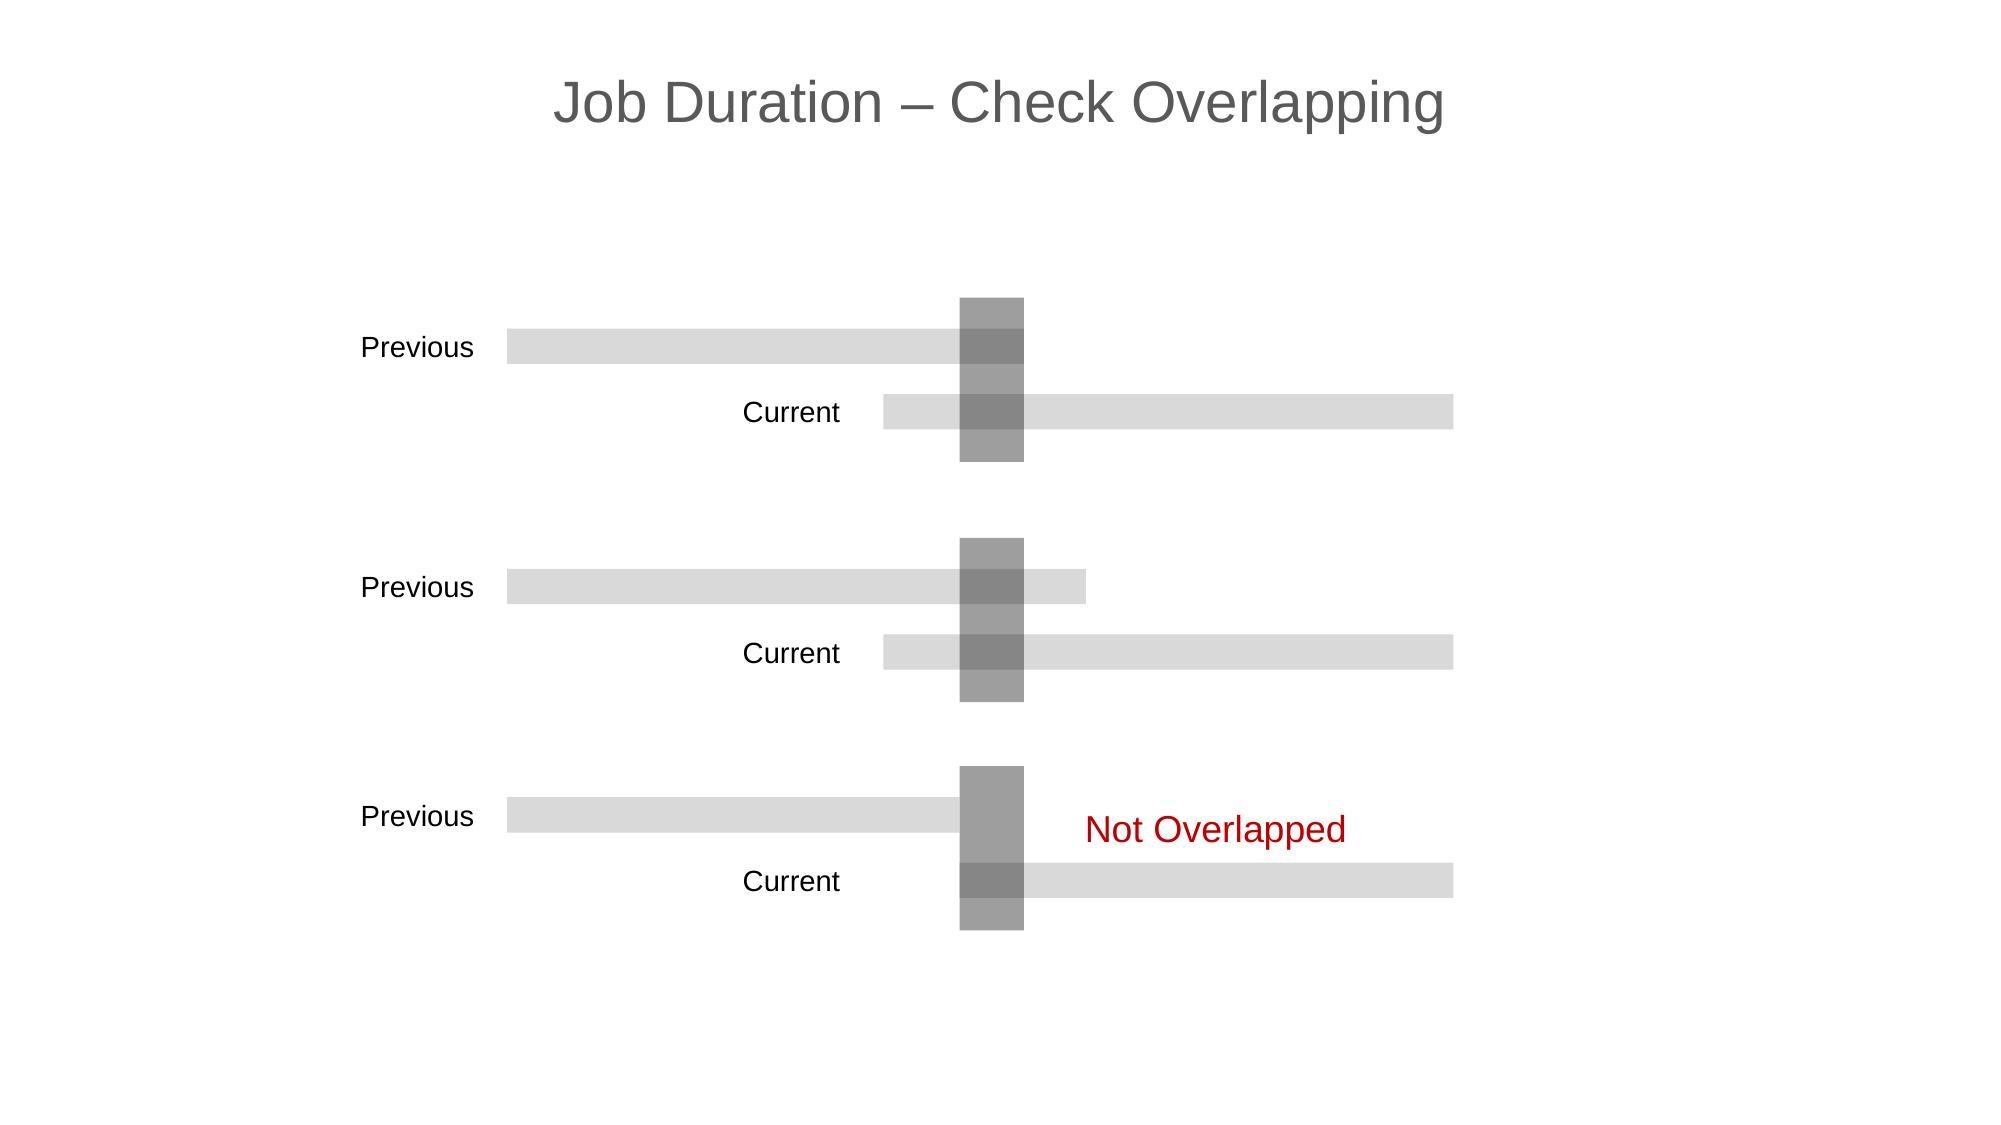

# Job Duration – Check Overlapping

Previous

Current

Previous

Current

Previous

Current

Not Overlapped